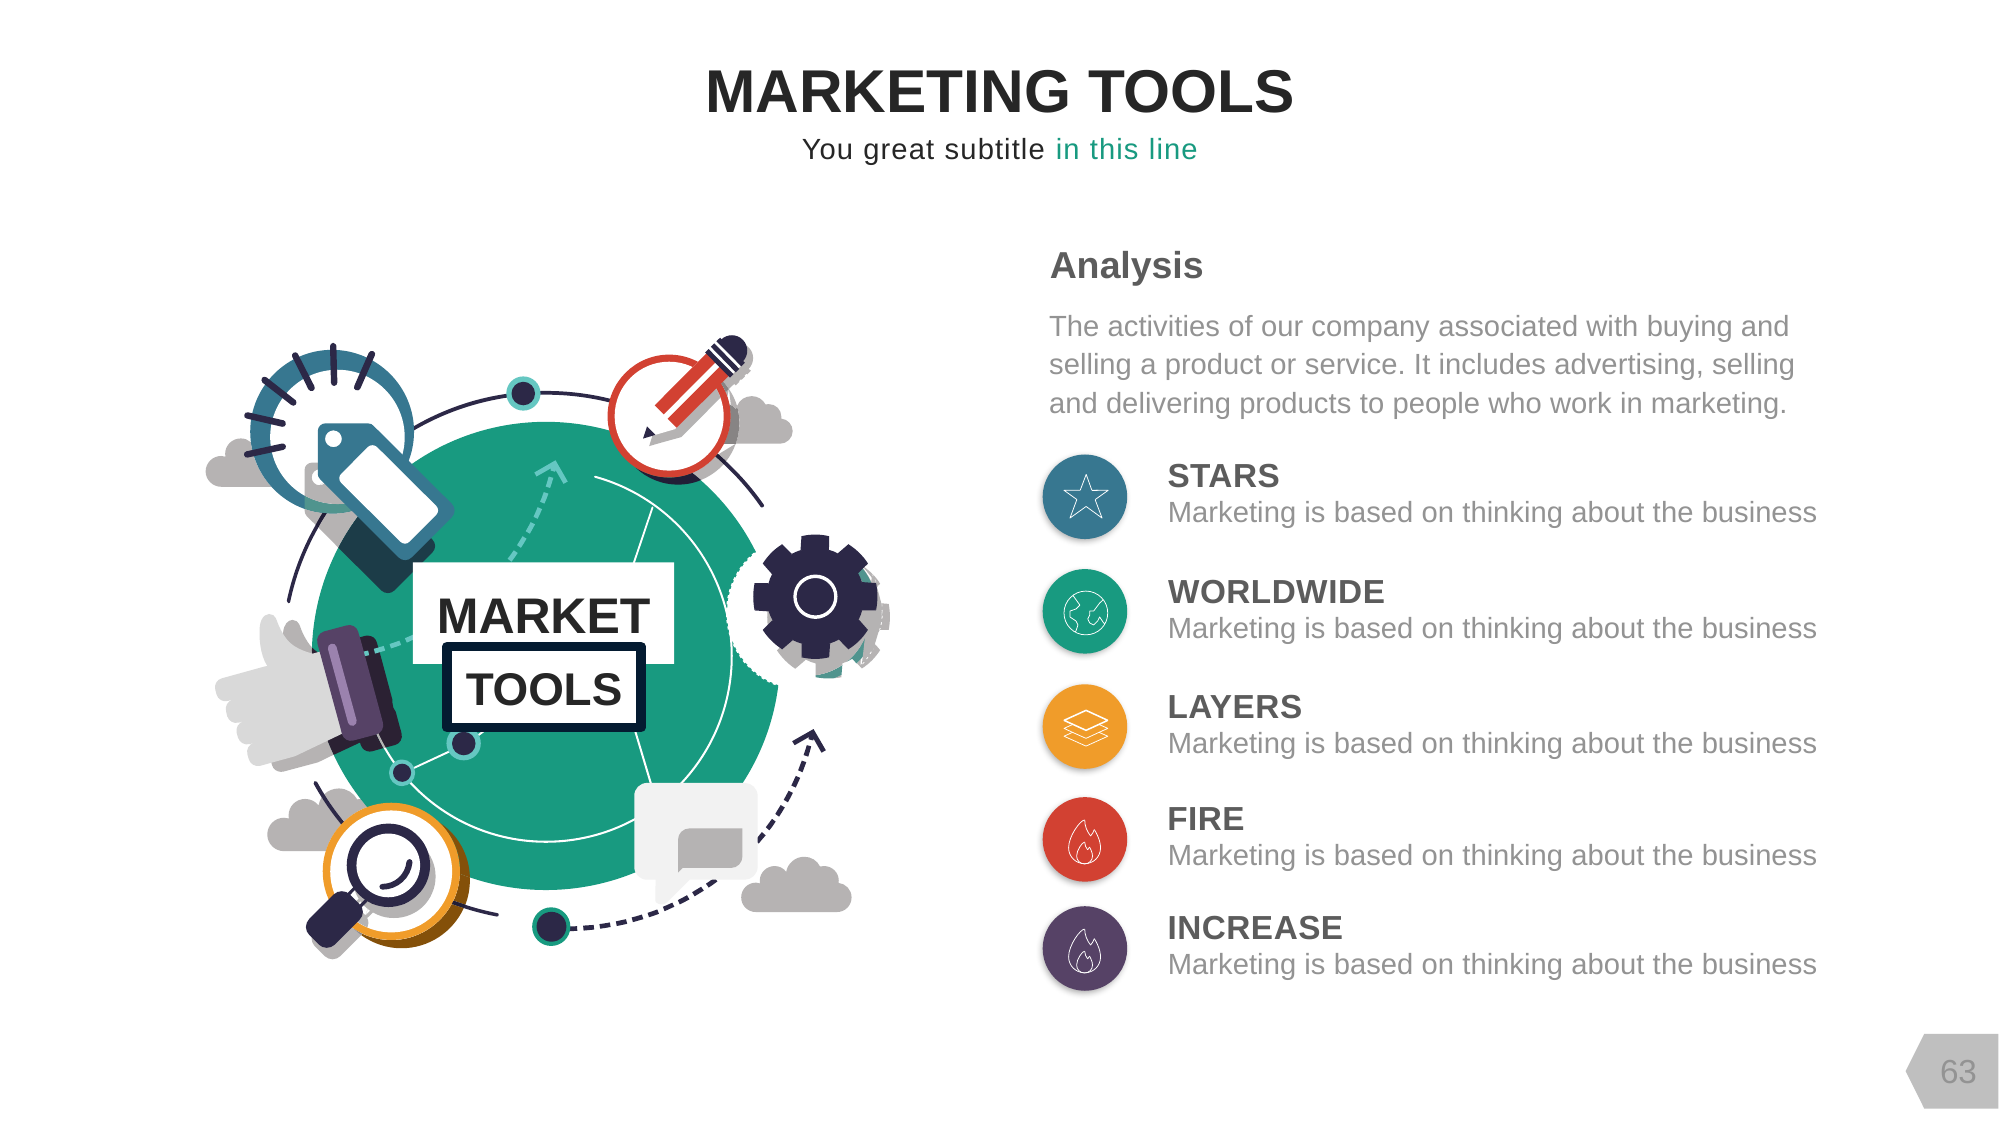

MARKETING TOOLS
You great subtitle in this line
Analysis
The activities of our company associated with buying and selling a product or service. It includes advertising, selling and delivering products to people who work in marketing.

STARS

Marketing is based on thinking about the business

MARKET
WORLDWIDE

Marketing is based on thinking about the business

TOOLS

LAYERS

Marketing is based on thinking about the business

FIRE

Marketing is based on thinking about the business

INCREASE

Marketing is based on thinking about the business